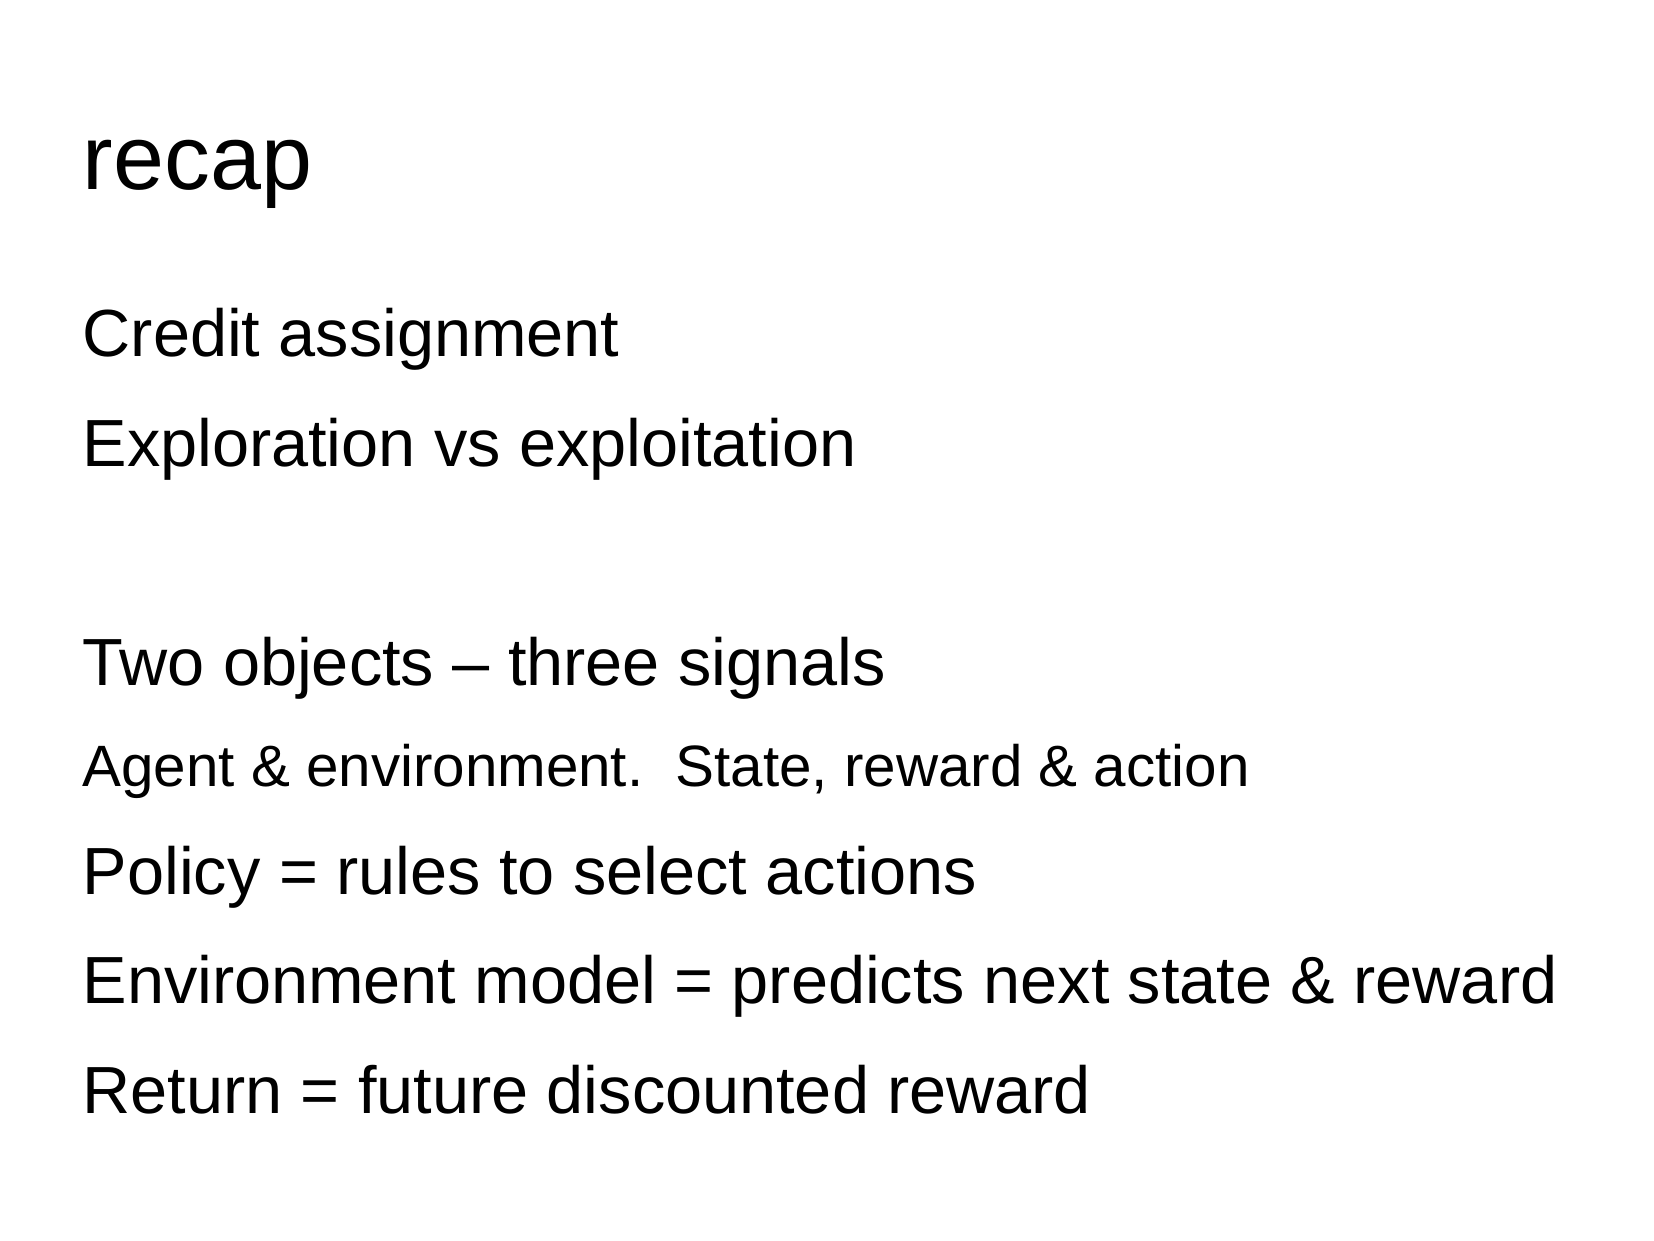

recap
Credit assignment
Exploration vs exploitation

Two objects – three signals
Agent & environment.  State, reward & action
Policy = rules to select actions
Environment model = predicts next state & reward
Return = future discounted reward